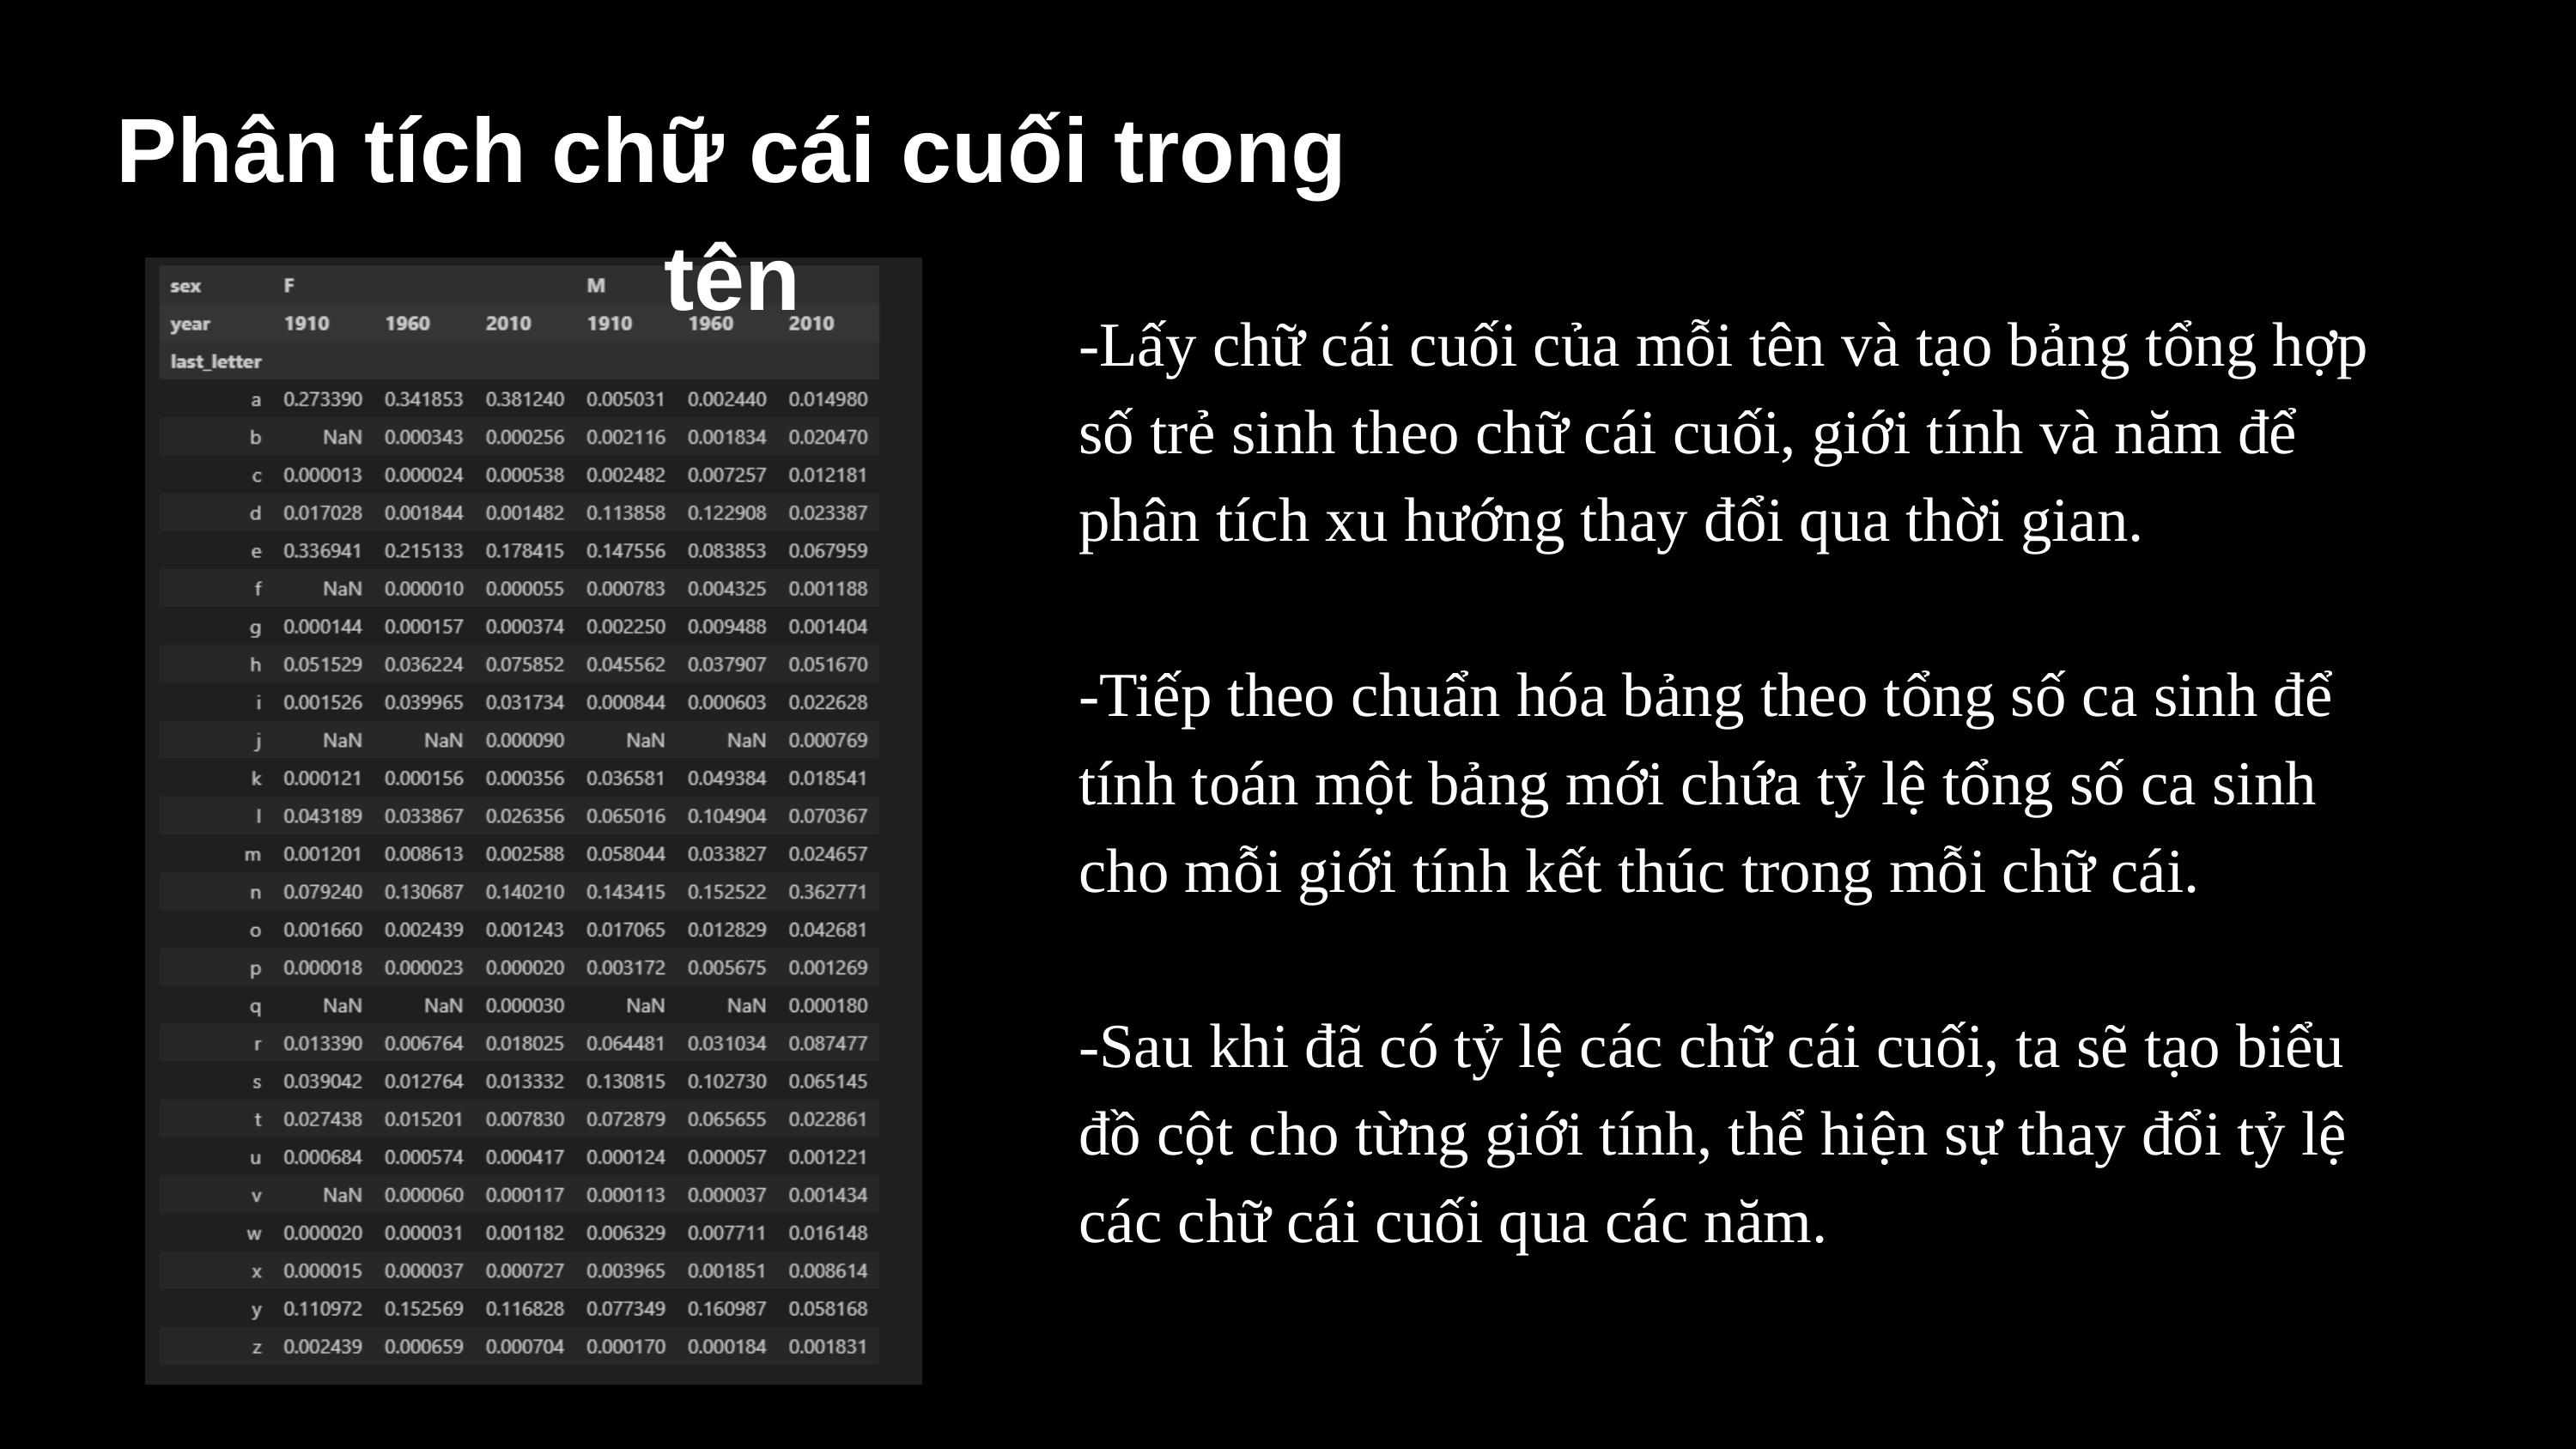

Phân tích chữ cái cuối trong tên

-Lấy chữ cái cuối của mỗi tên và tạo bảng tổng hợp số trẻ sinh theo chữ cái cuối, giới tính và năm để phân tích xu hướng thay đổi qua thời gian.

-Tiếp theo chuẩn hóa bảng theo tổng số ca sinh để tính toán một bảng mới chứa tỷ lệ tổng số ca sinh cho mỗi giới tính kết thúc trong mỗi chữ cái.

-Sau khi đã có tỷ lệ các chữ cái cuối, ta sẽ tạo biểu đồ cột cho từng giới tính, thể hiện sự thay đổi tỷ lệ các chữ cái cuối qua các năm.